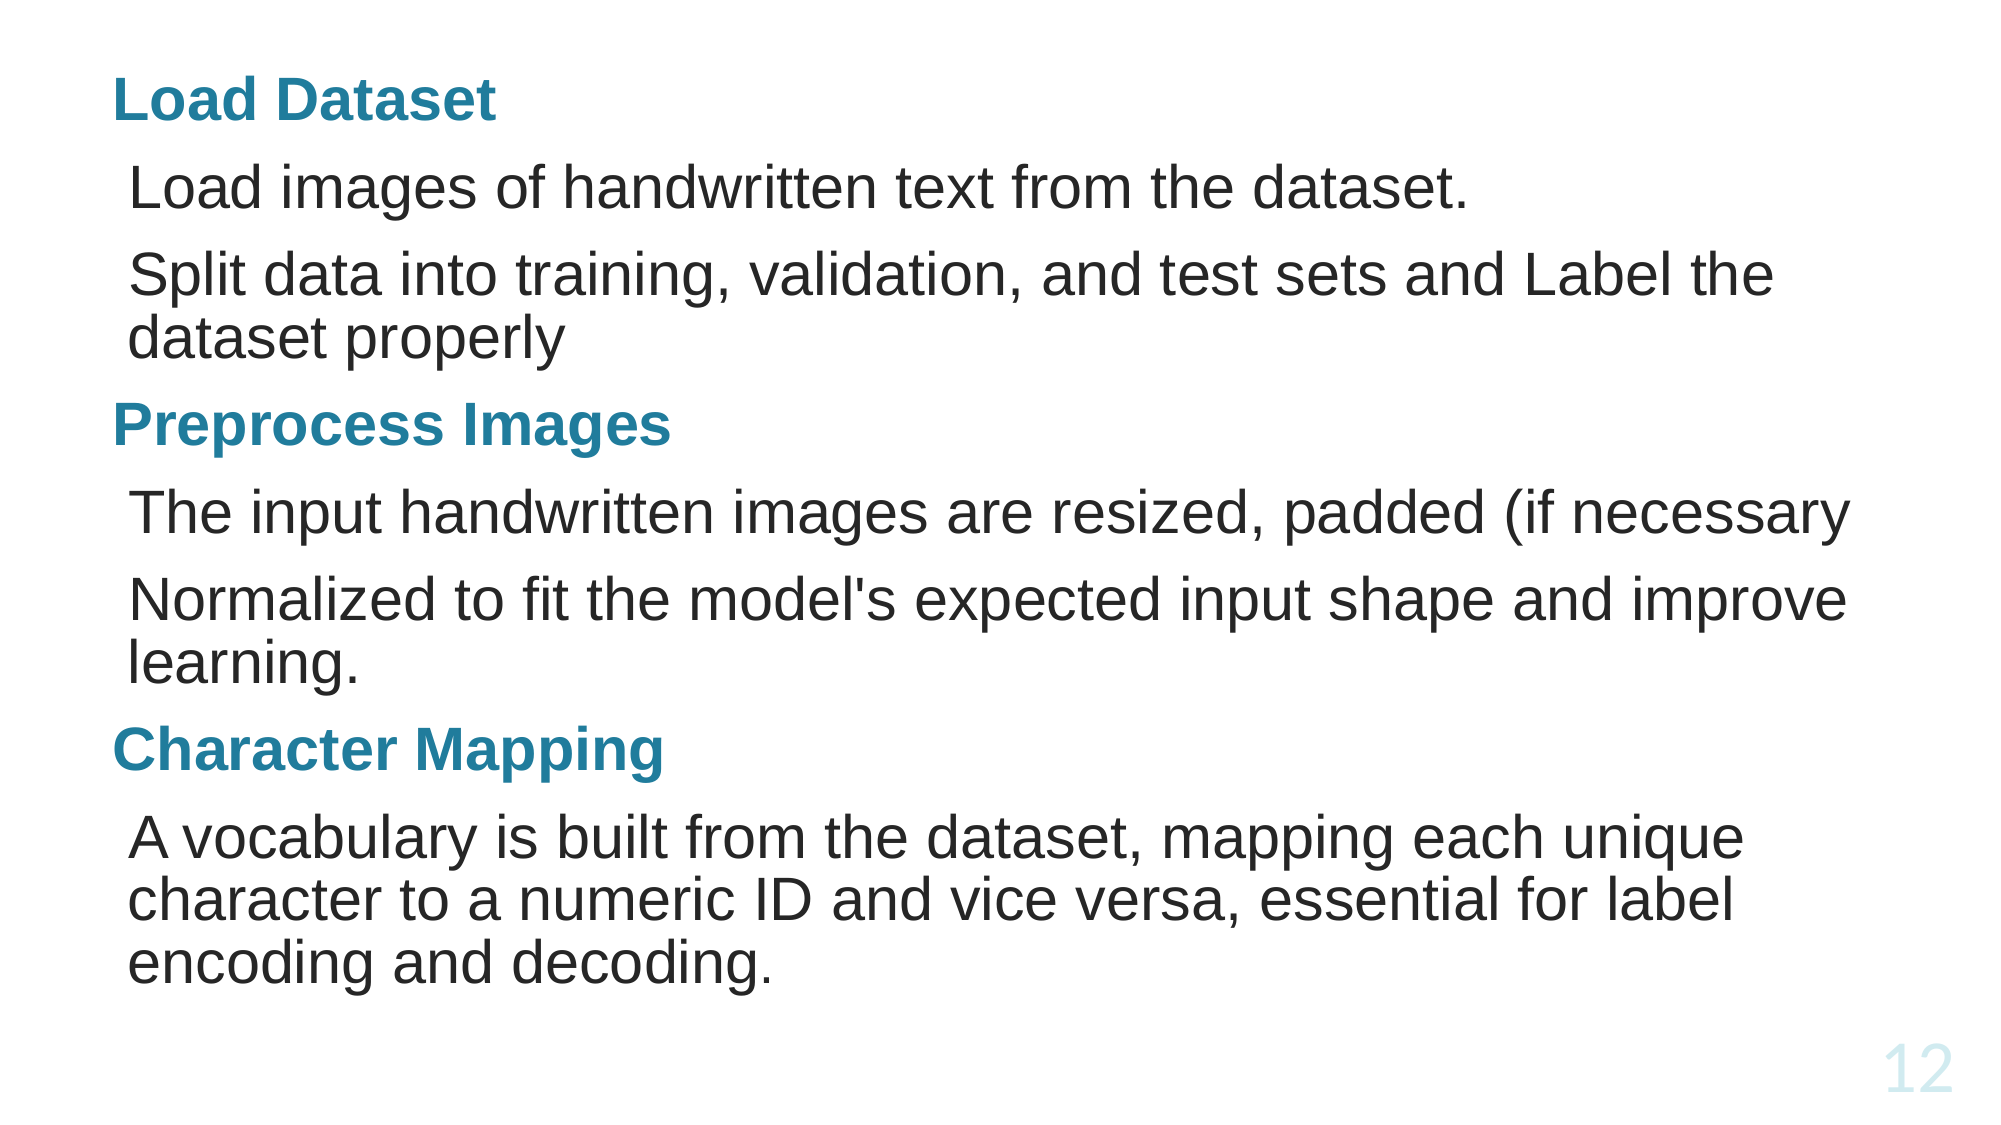

Load Dataset
Load images of handwritten text from the dataset.
Split data into training, validation, and test sets and Label the dataset properly
Preprocess Images
The input handwritten images are resized, padded (if necessary
Normalized to fit the model's expected input shape and improve learning.
Character Mapping
A vocabulary is built from the dataset, mapping each unique character to a numeric ID and vice versa, essential for label encoding and decoding.

12